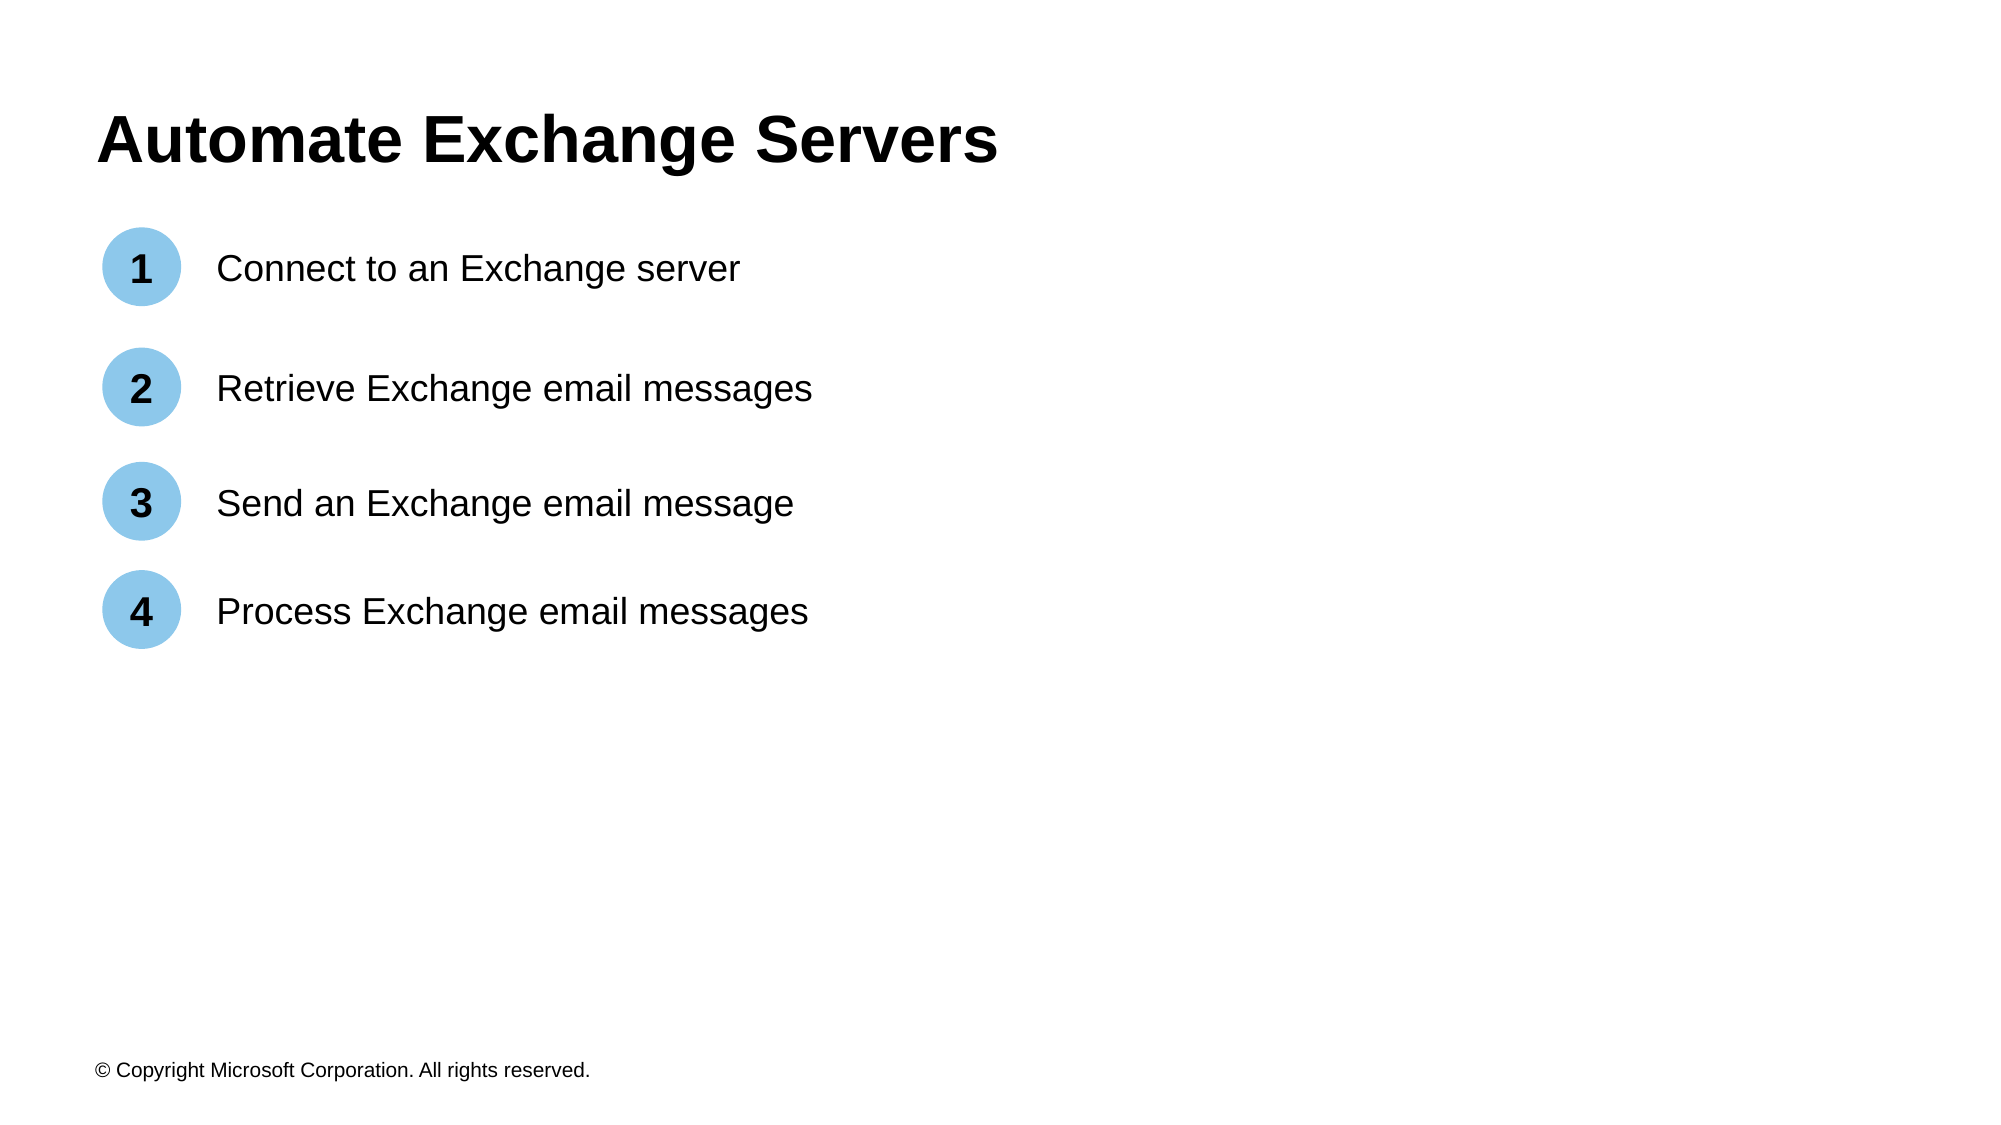

# Automate Exchange Servers
1
Connect to an Exchange server
2
Retrieve Exchange email messages
3
Send an Exchange email message
4
Process Exchange email messages